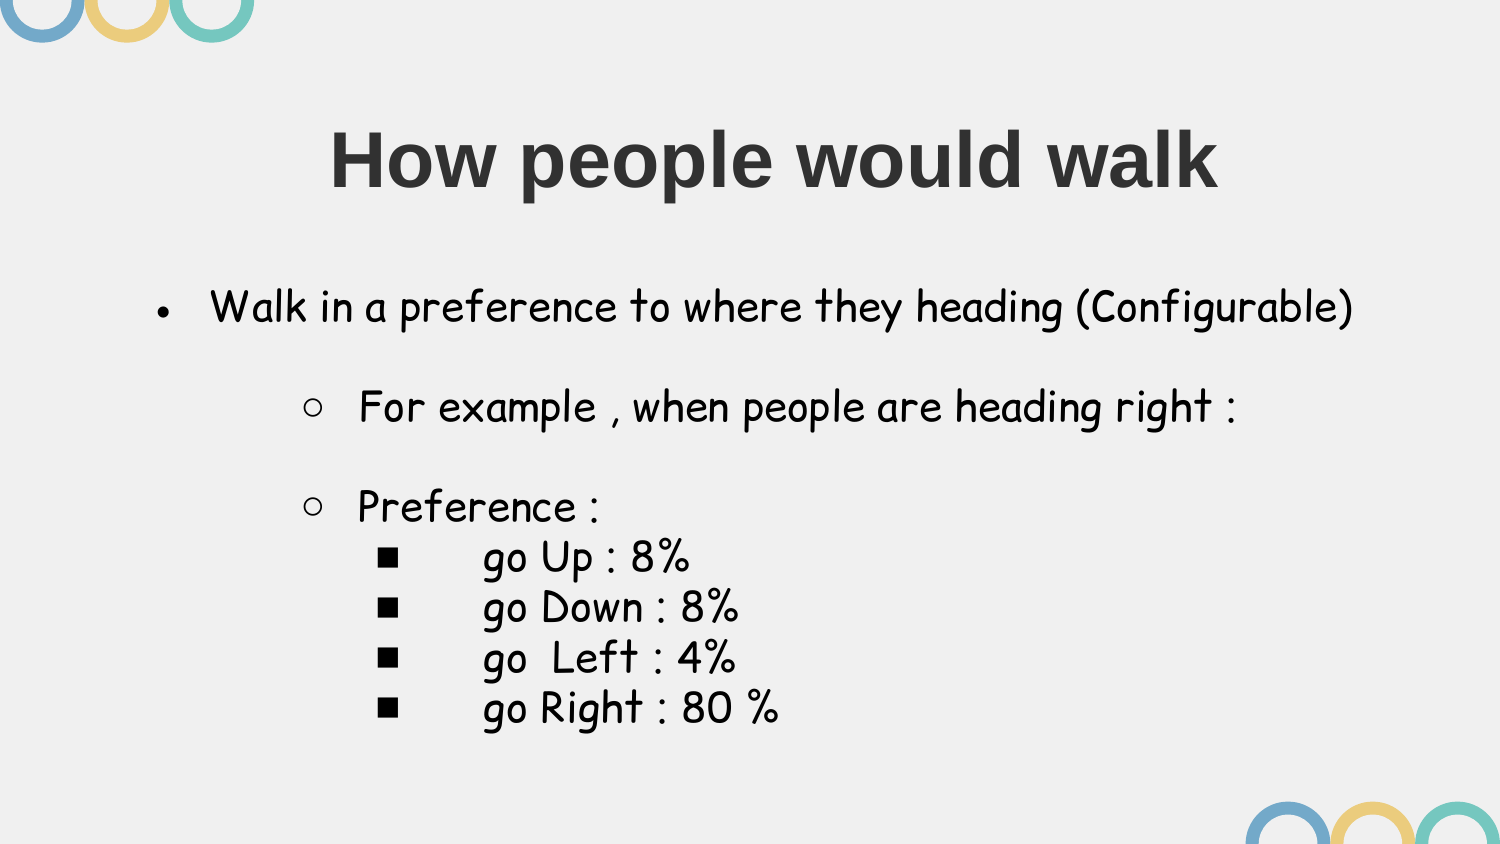

# How people would walk

Walk in a preference to where they heading (Configurable)

For example , when people are heading right :

Preference :
    go Up : 8%
    go Down : 8%
    go  Left : 4%
    go Right : 80 %